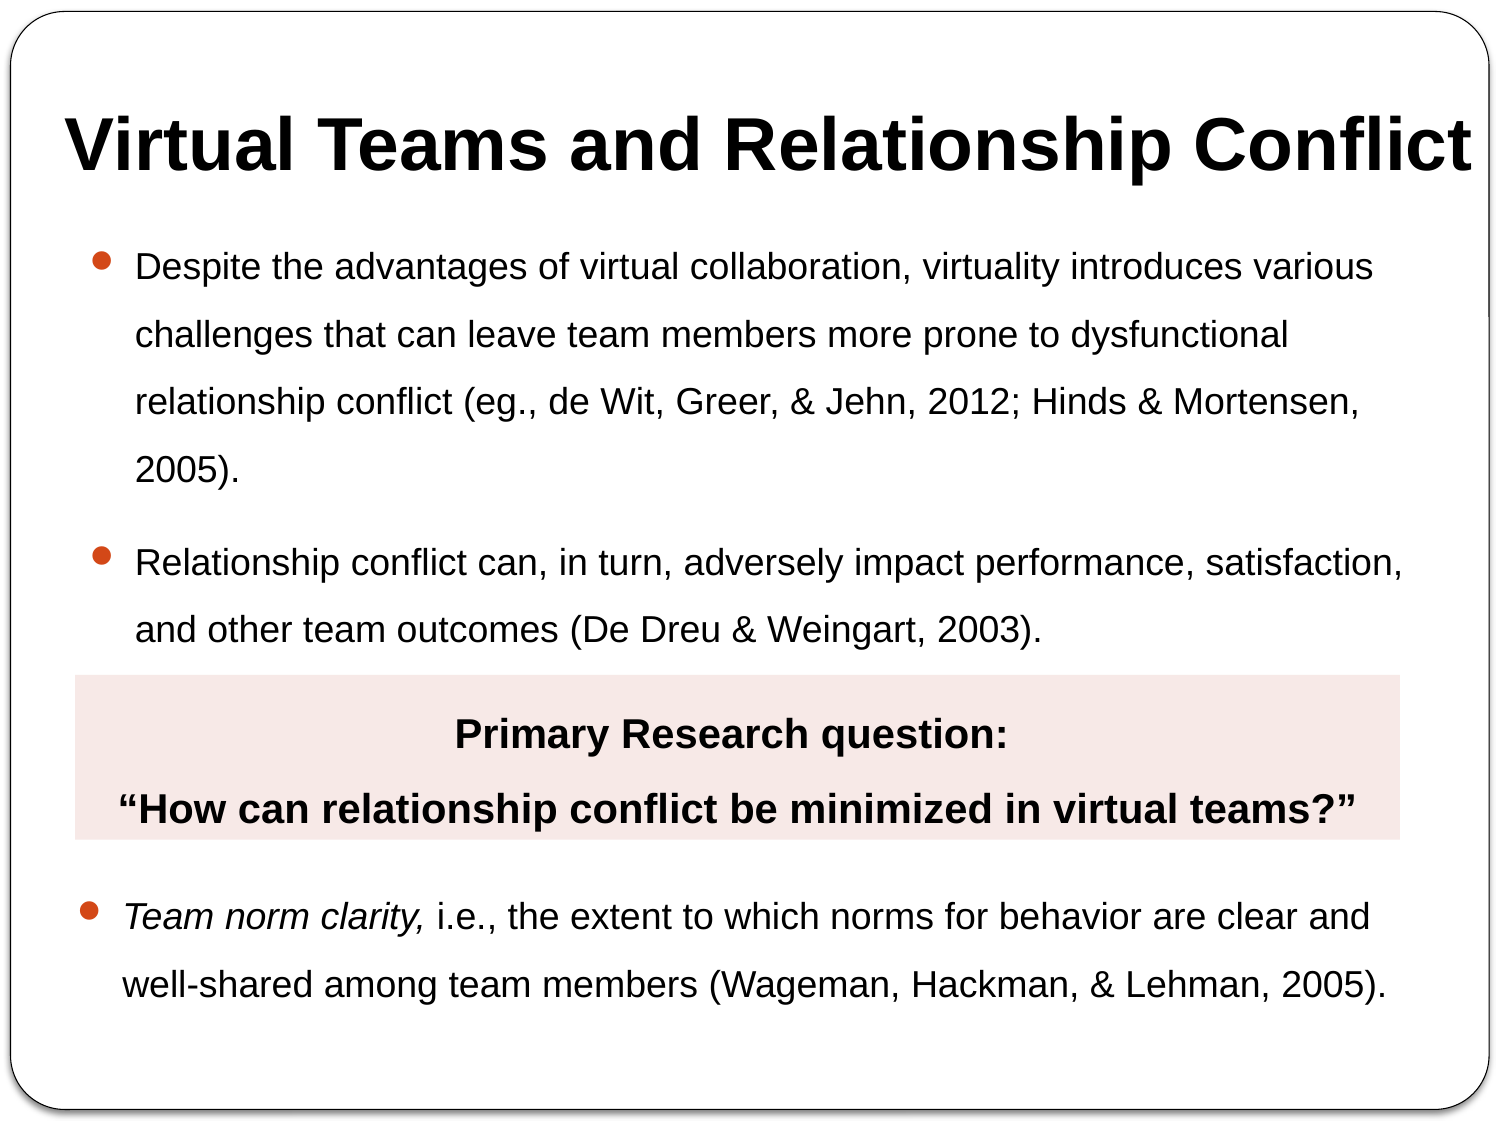

# Virtual Teams and Relationship Conflict
Despite the advantages of virtual collaboration, virtuality introduces various challenges that can leave team members more prone to dysfunctional relationship conflict (eg., de Wit, Greer, & Jehn, 2012; Hinds & Mortensen, 2005).
Relationship conflict can, in turn, adversely impact performance, satisfaction, and other team outcomes (De Dreu & Weingart, 2003).

Primary Research question:
“How can relationship conflict be minimized in virtual teams?”

Team norm clarity, i.e., the extent to which norms for behavior are clear and well-shared among team members (Wageman, Hackman, & Lehman, 2005).